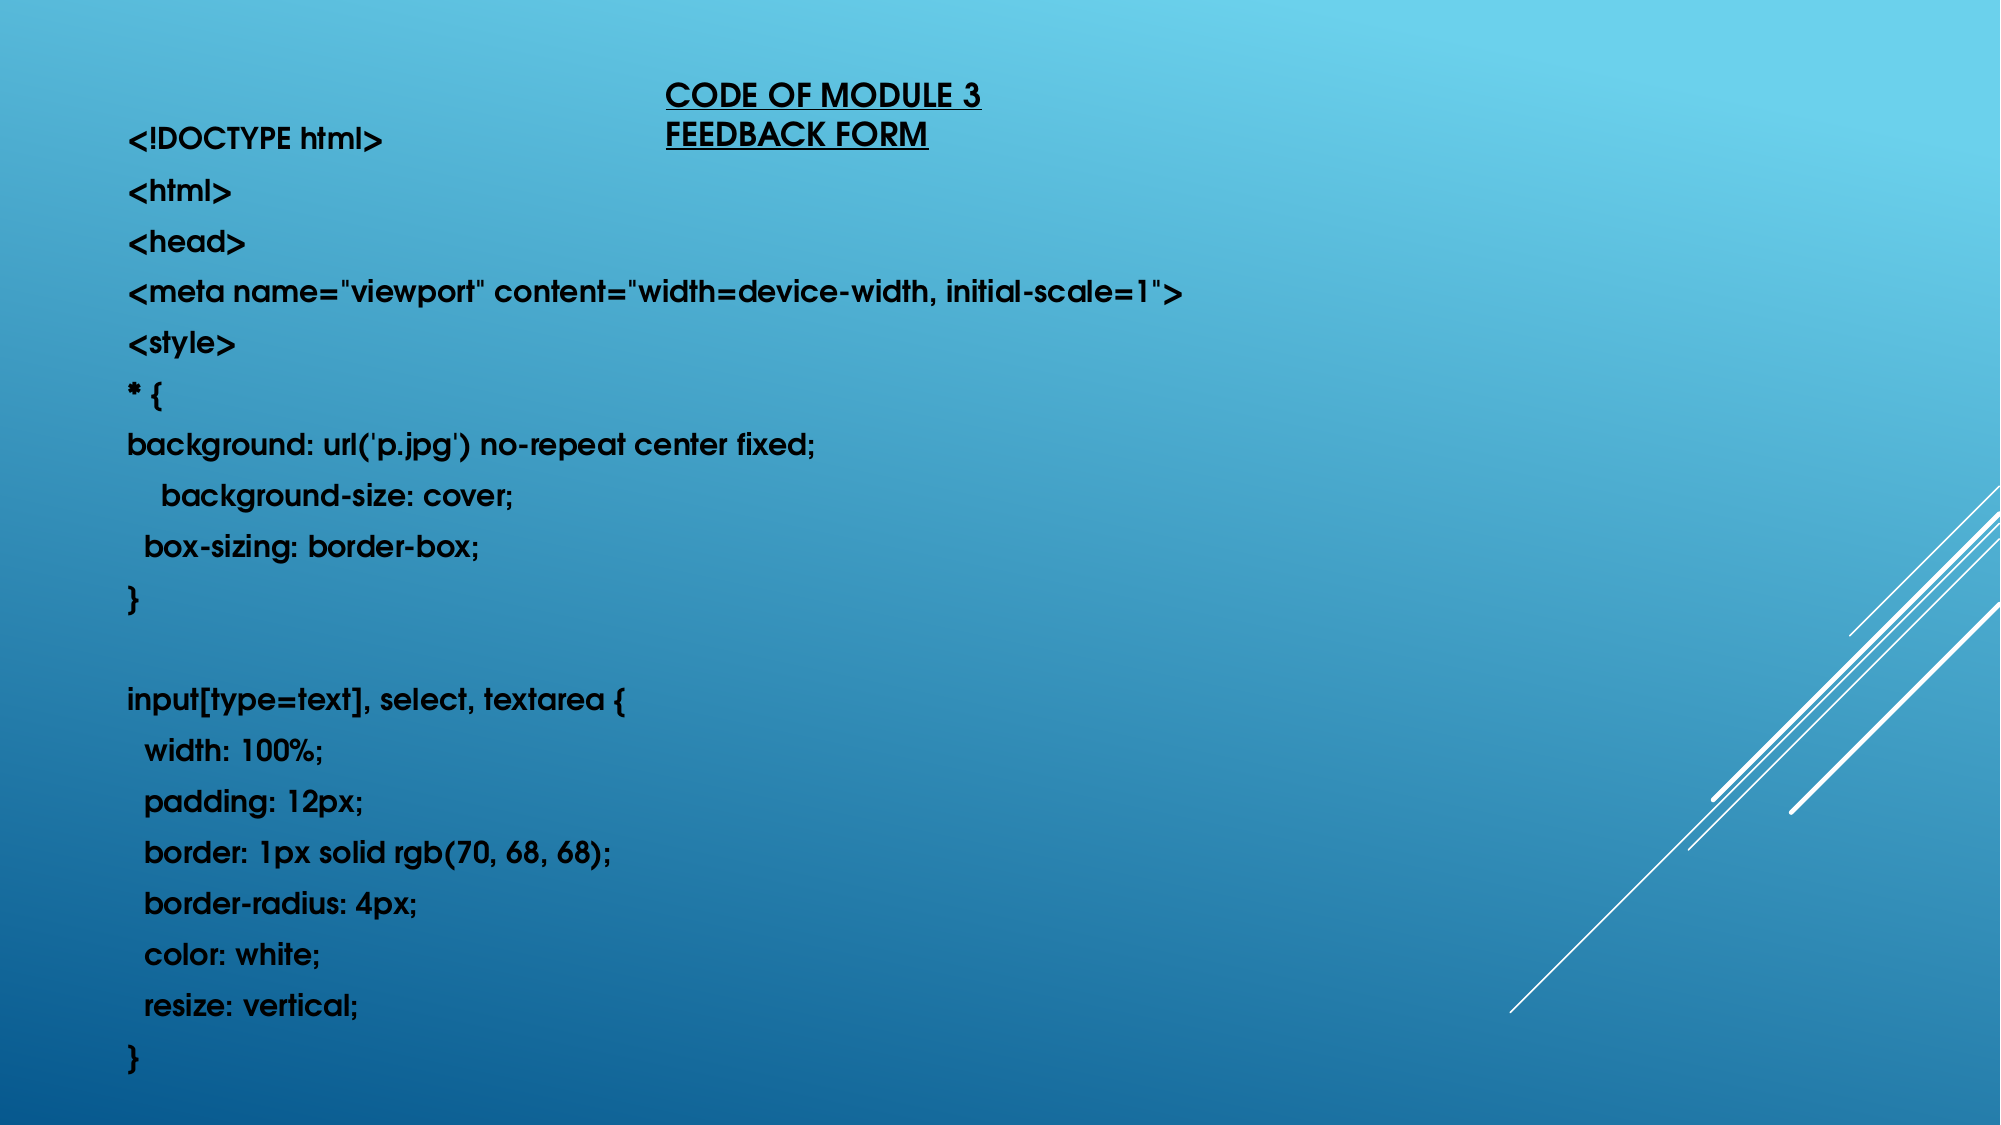

# CODE OF MODULE 3 Feedback form
<!DOCTYPE html>
<html>
<head>
<meta name="viewport" content="width=device-width, initial-scale=1">
<style>
* {
background: url('p.jpg') no-repeat center fixed;
    background-size: cover;
  box-sizing: border-box;
}

input[type=text], select, textarea {
  width: 100%;
  padding: 12px;
  border: 1px solid rgb(70, 68, 68);
  border-radius: 4px;
  color: white;
  resize: vertical;
}